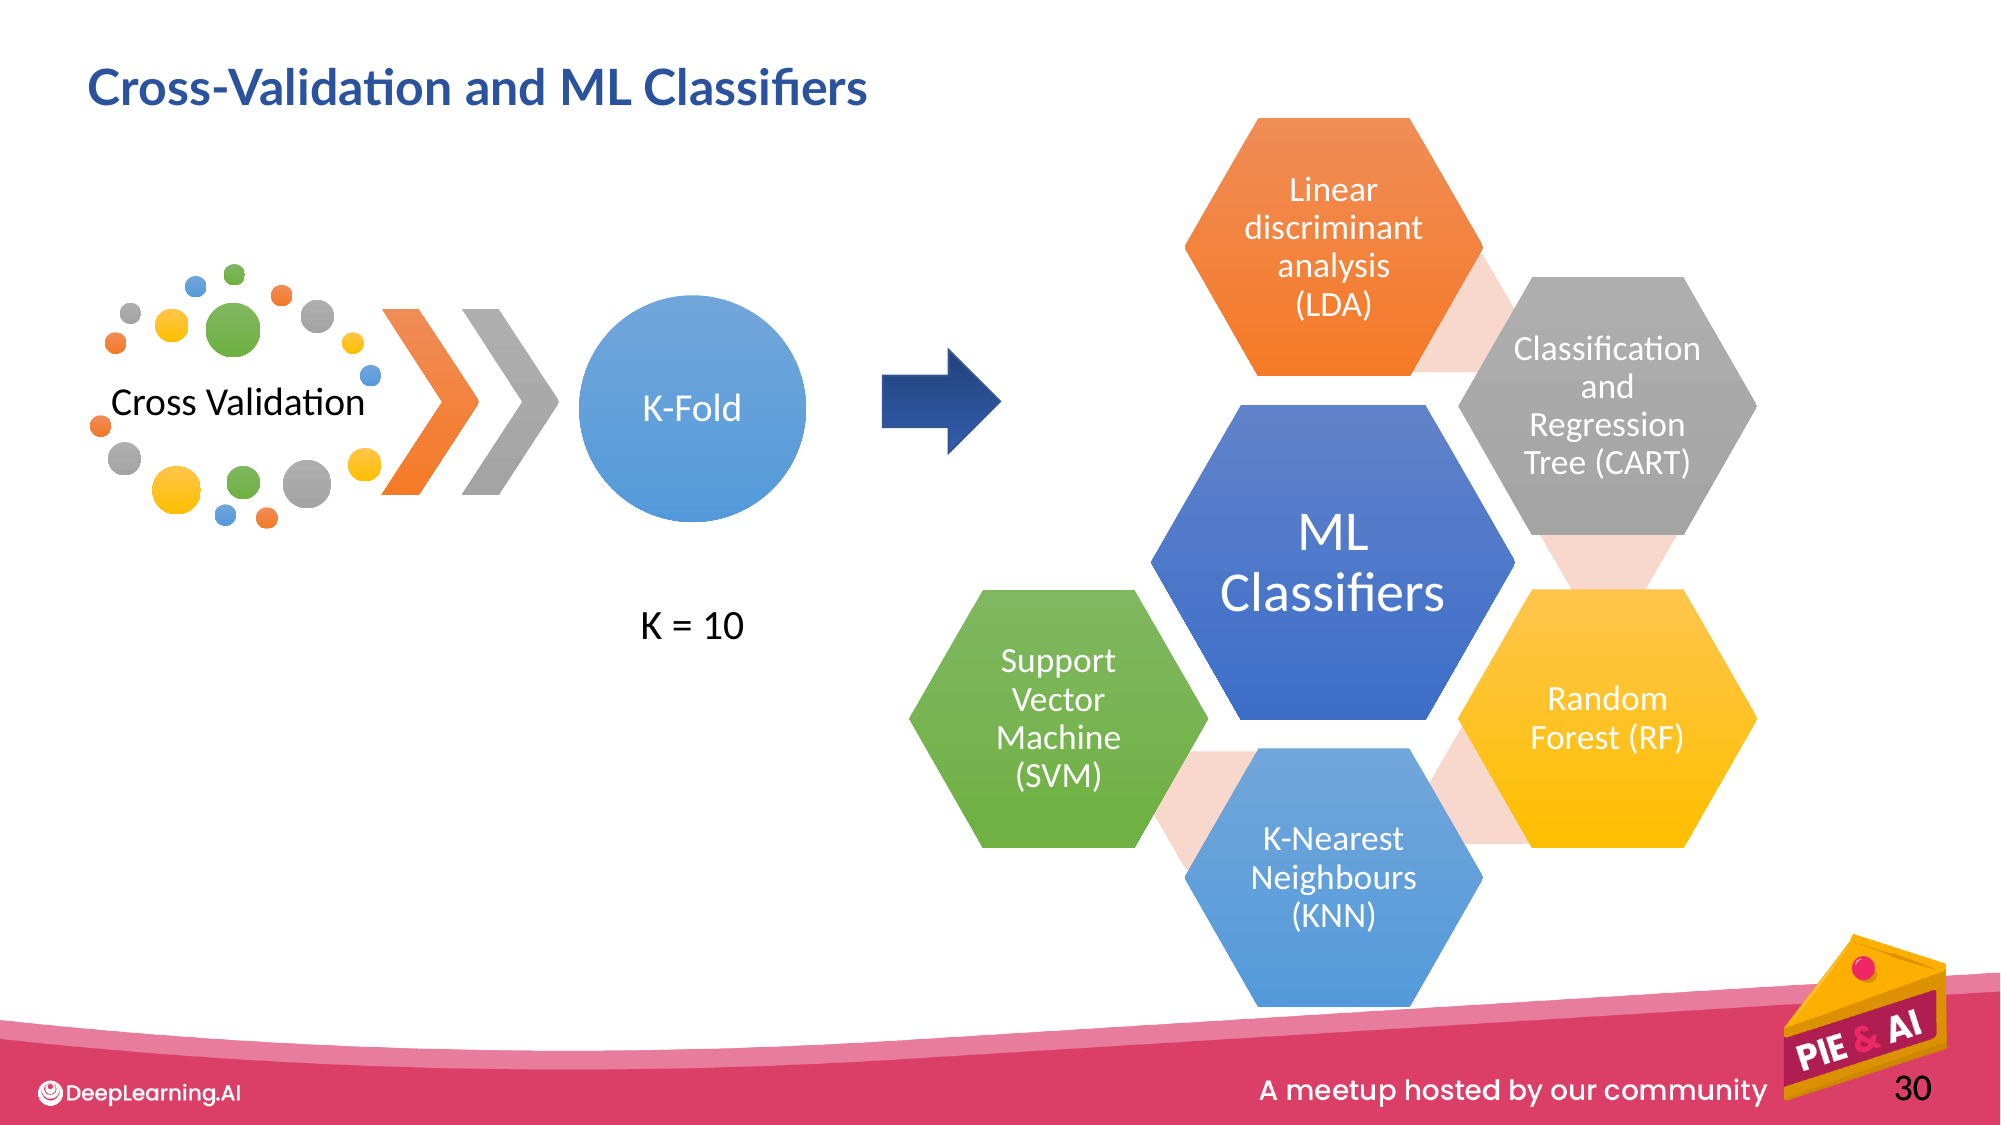

Cross-Validation and ML Classifiers
ML Classifiers
Linear discriminant analysis (LDA)
Classification and Regression Tree (CART)
Random Forest (RF)
K-Nearest Neighbours (KNN)
Support Vector Machine (SVM)
Cross Validation
K-Fold
K = 10

30
30